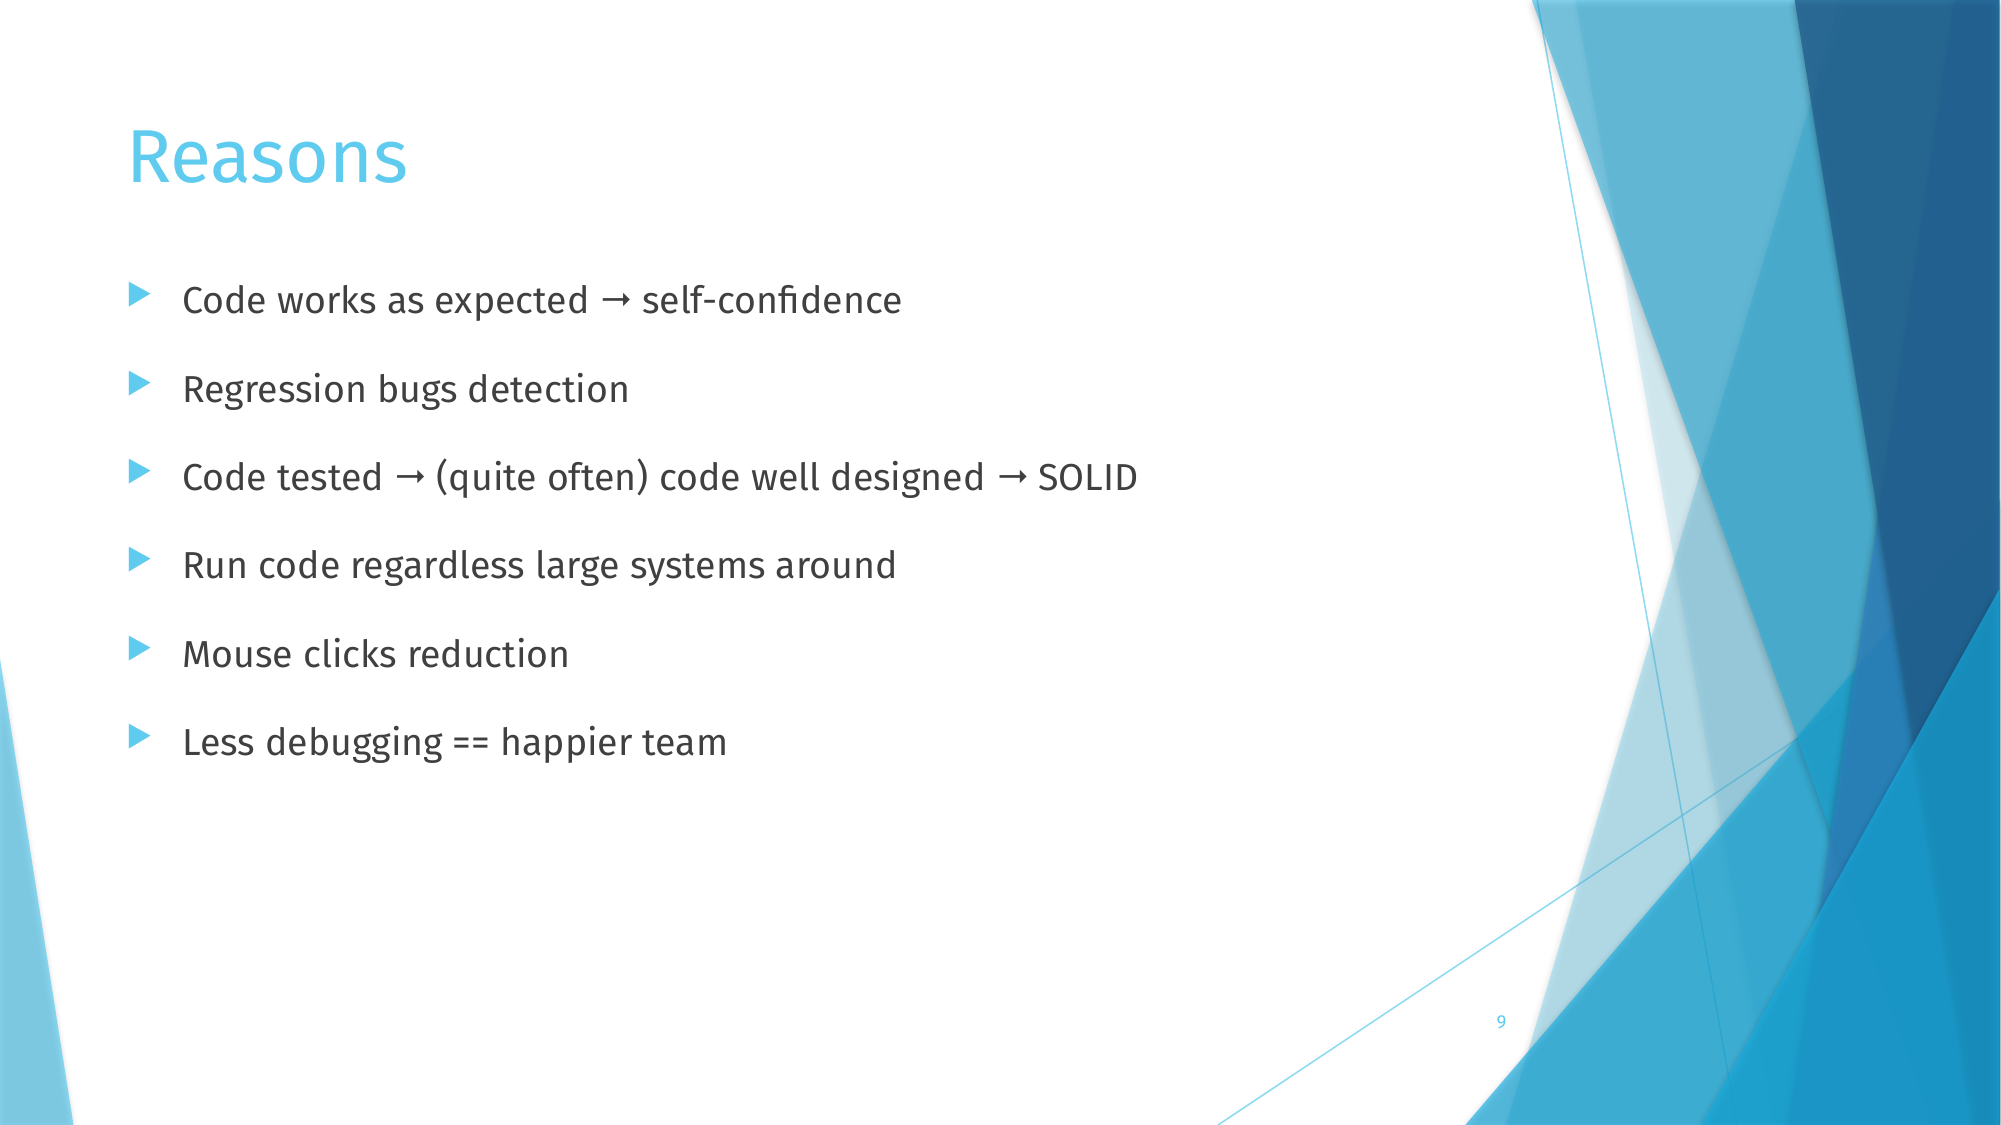

# Reasons
Code works as expected ⭢ self-confidence
Regression bugs detection
Code tested ⭢ (quite often) code well designed ⭢ SOLID
Run code regardless large systems around
Mouse clicks reduction
Less debugging == happier team
9